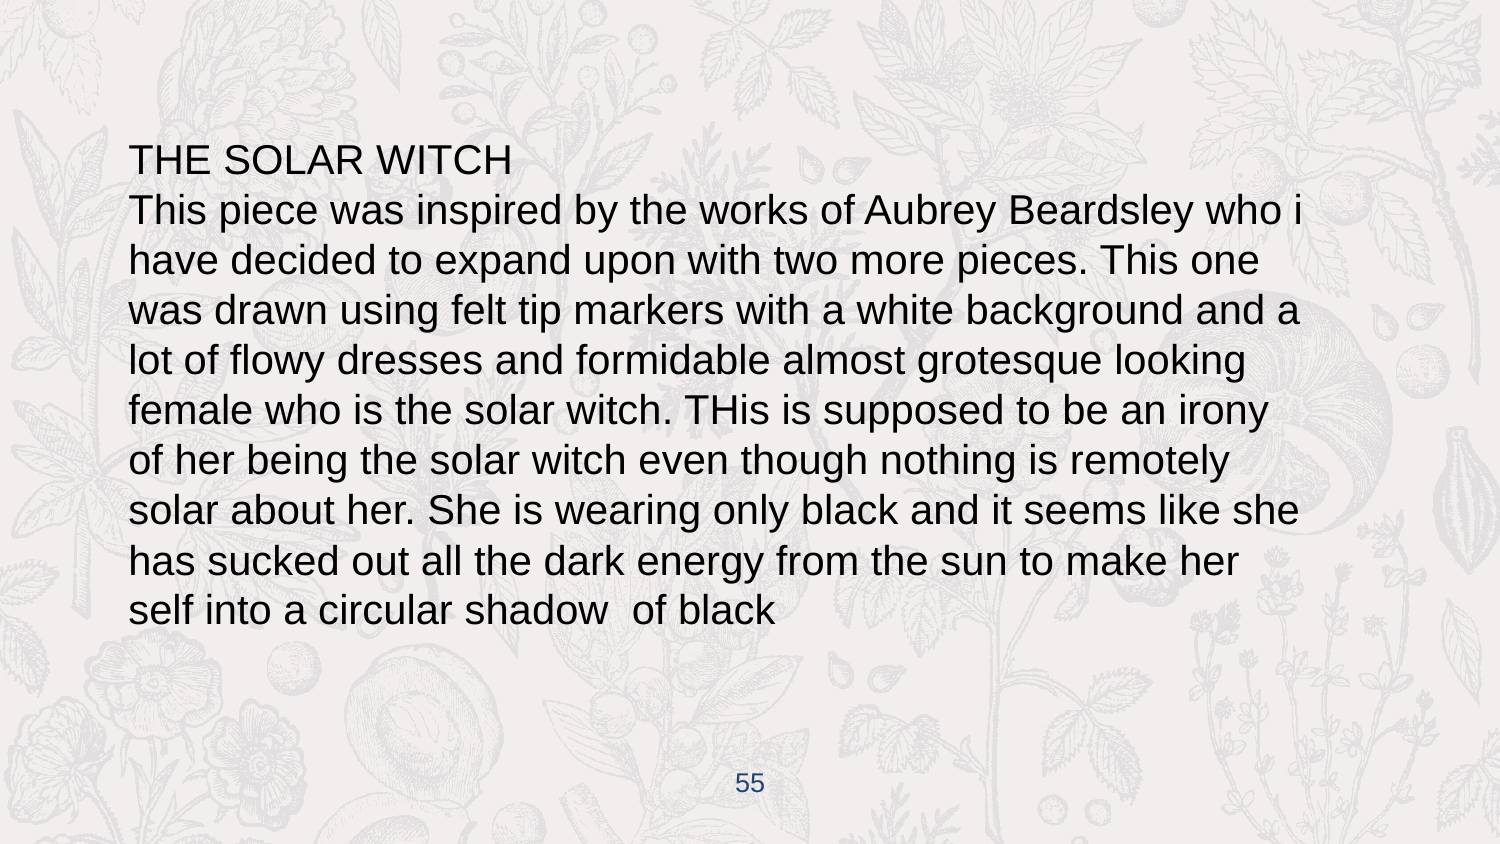

THE SOLAR WITCH
This piece was inspired by the works of Aubrey Beardsley who i have decided to expand upon with two more pieces. This one was drawn using felt tip markers with a white background and a lot of flowy dresses and formidable almost grotesque looking female who is the solar witch. THis is supposed to be an irony of her being the solar witch even though nothing is remotely solar about her. She is wearing only black and it seems like she has sucked out all the dark energy from the sun to make her self into a circular shadow  of black
55